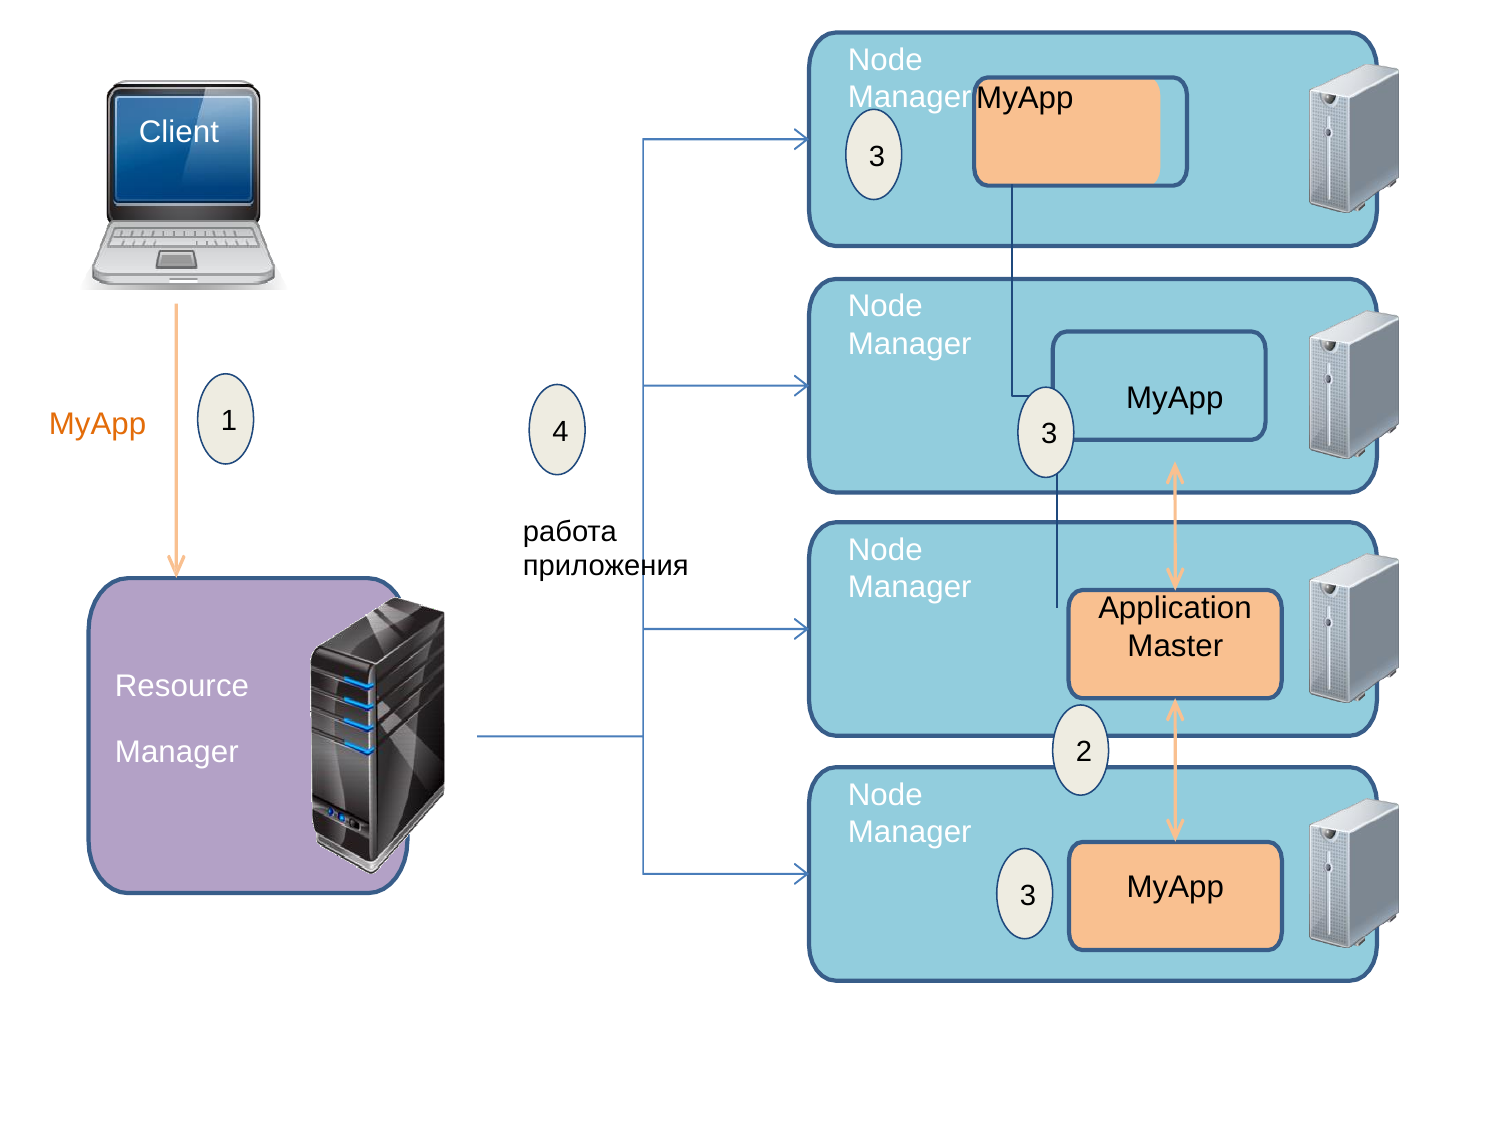

Node Manager
MyApp

3
Client
Client

Node Manager

1
MyApp
4
3

MyApp

работа  приложения

Node Manager

Application
Master

Resource
2
Manager

Node Manager

3
MyApp